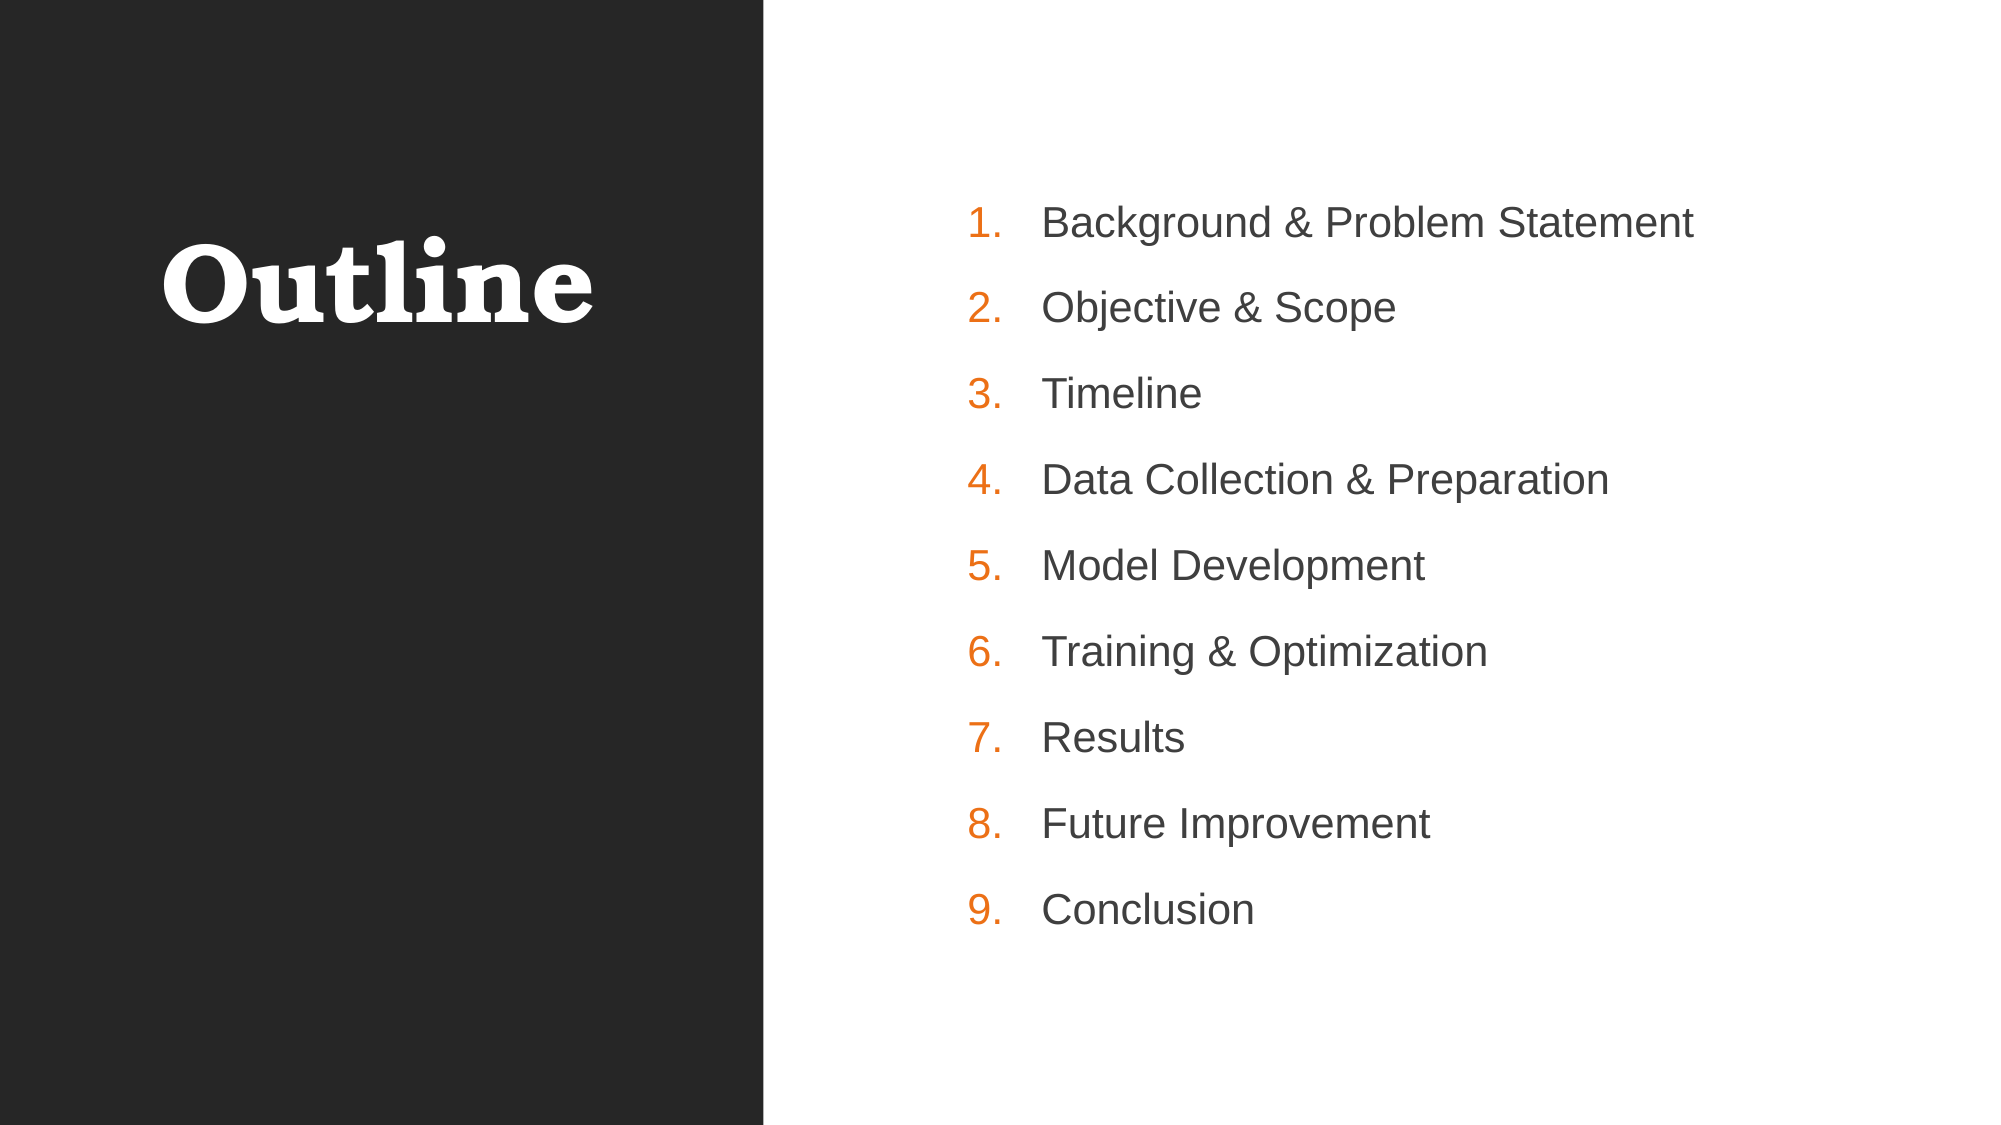

Background & Problem Statement
Objective & Scope
Timeline
Data Collection & Preparation
Model Development
Training & Optimization
Results
Future Improvement
Conclusion
# Outline